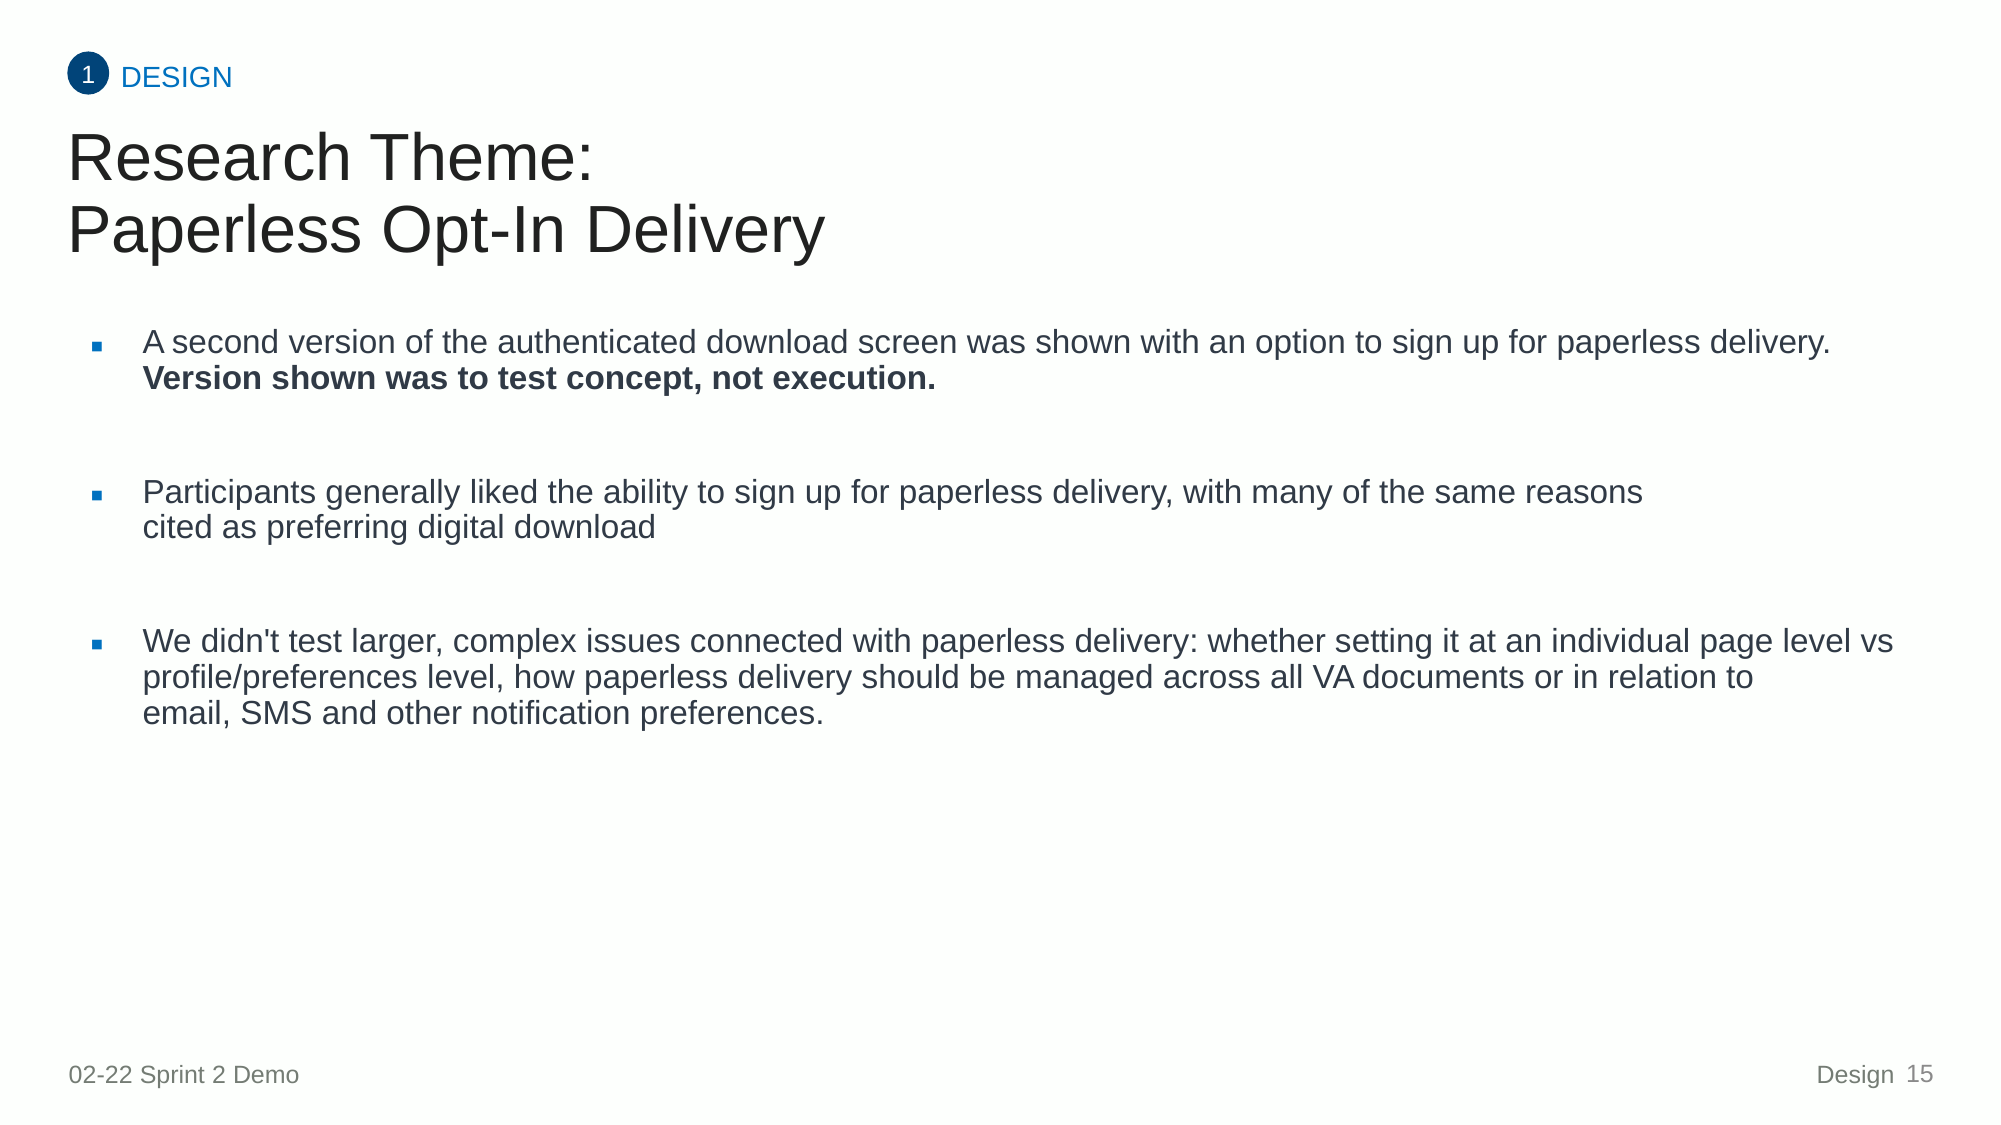

DESIGN
1
Research Theme:
Paperless Opt-In Delivery
A second version of the authenticated download screen was shown with an option to sign up for paperless delivery. Version shown was to test concept, not execution.

Participants generally liked the ability to sign up for paperless delivery, with many of the same reasons cited as preferring digital download

We didn't test larger, complex issues connected with paperless delivery: whether setting it at an individual page level vs profile/preferences level, how paperless delivery should be managed across all VA documents or in relation to email, SMS and other notification preferences.

15
02-22 Sprint 2 Demo
Design